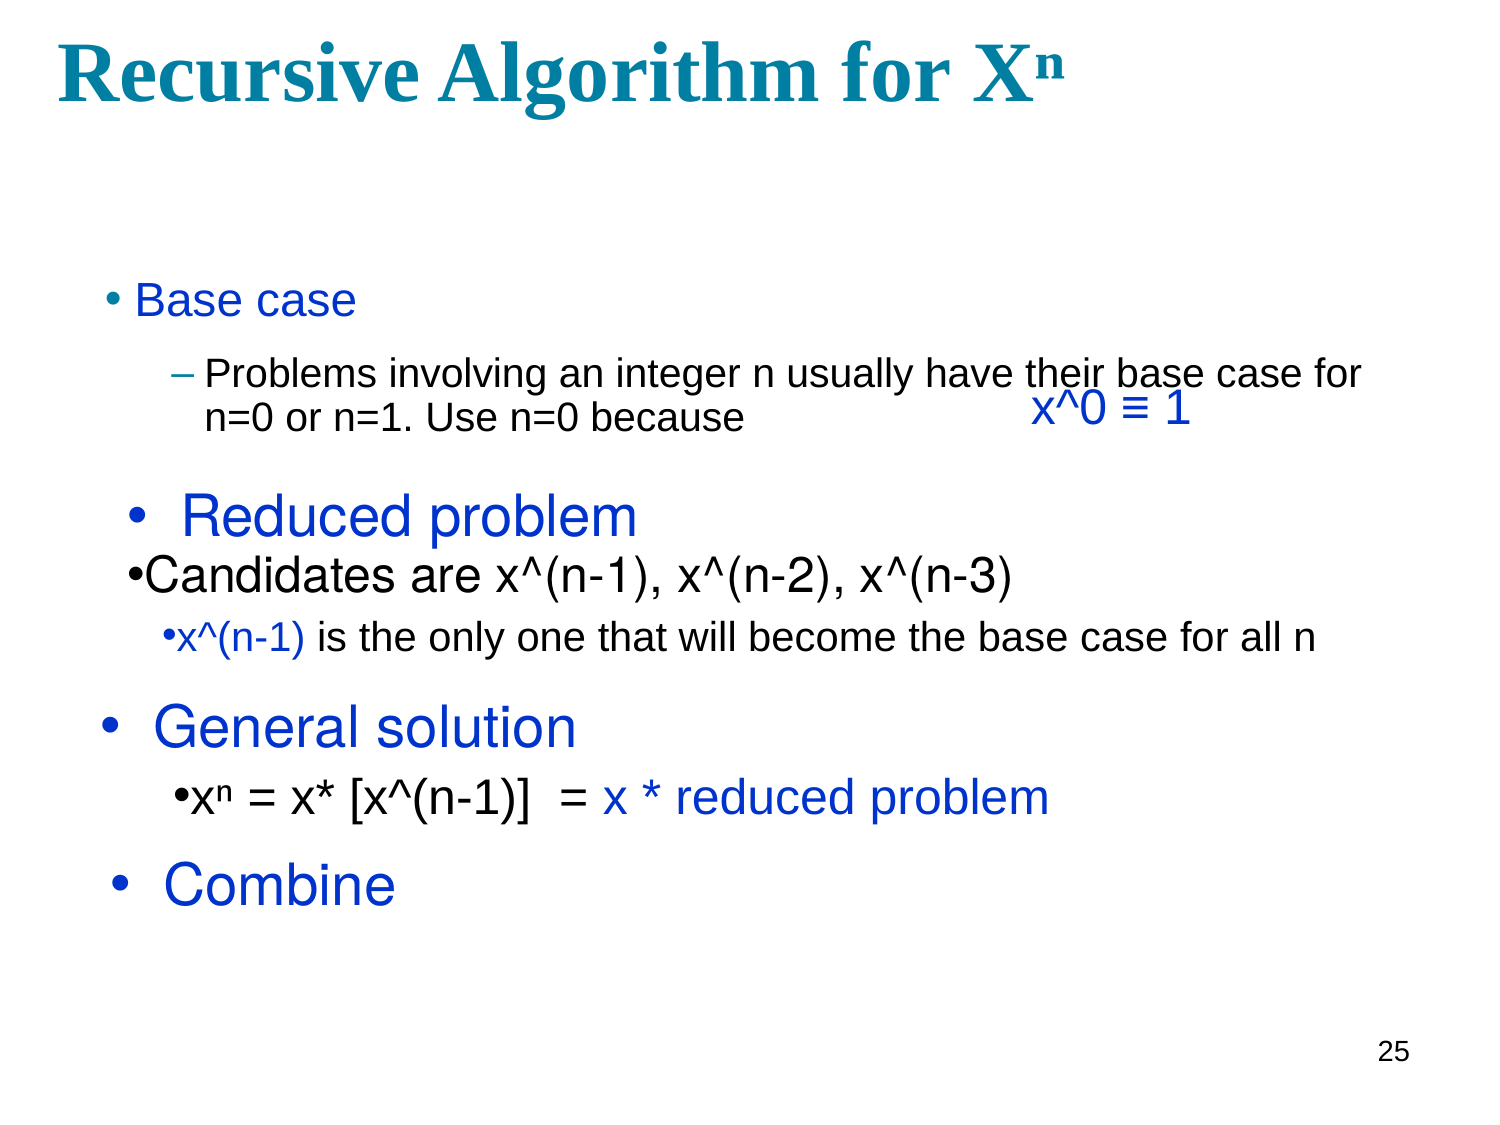

# Recursive Algorithm for Xⁿ
Base case
Problems involving an integer n usually have their base case for n=0 or n=1. Use n=0 because
x^0 ≡ 1
  Reduced problem
Candidates are x^(n-1), x^(n-2), x^(n-3)
x^(n-1) is the only one that will become the base case for all n

  General solution

xⁿ = x* [x^(n-1)]  = x * reduced problem
  Combine
25
25